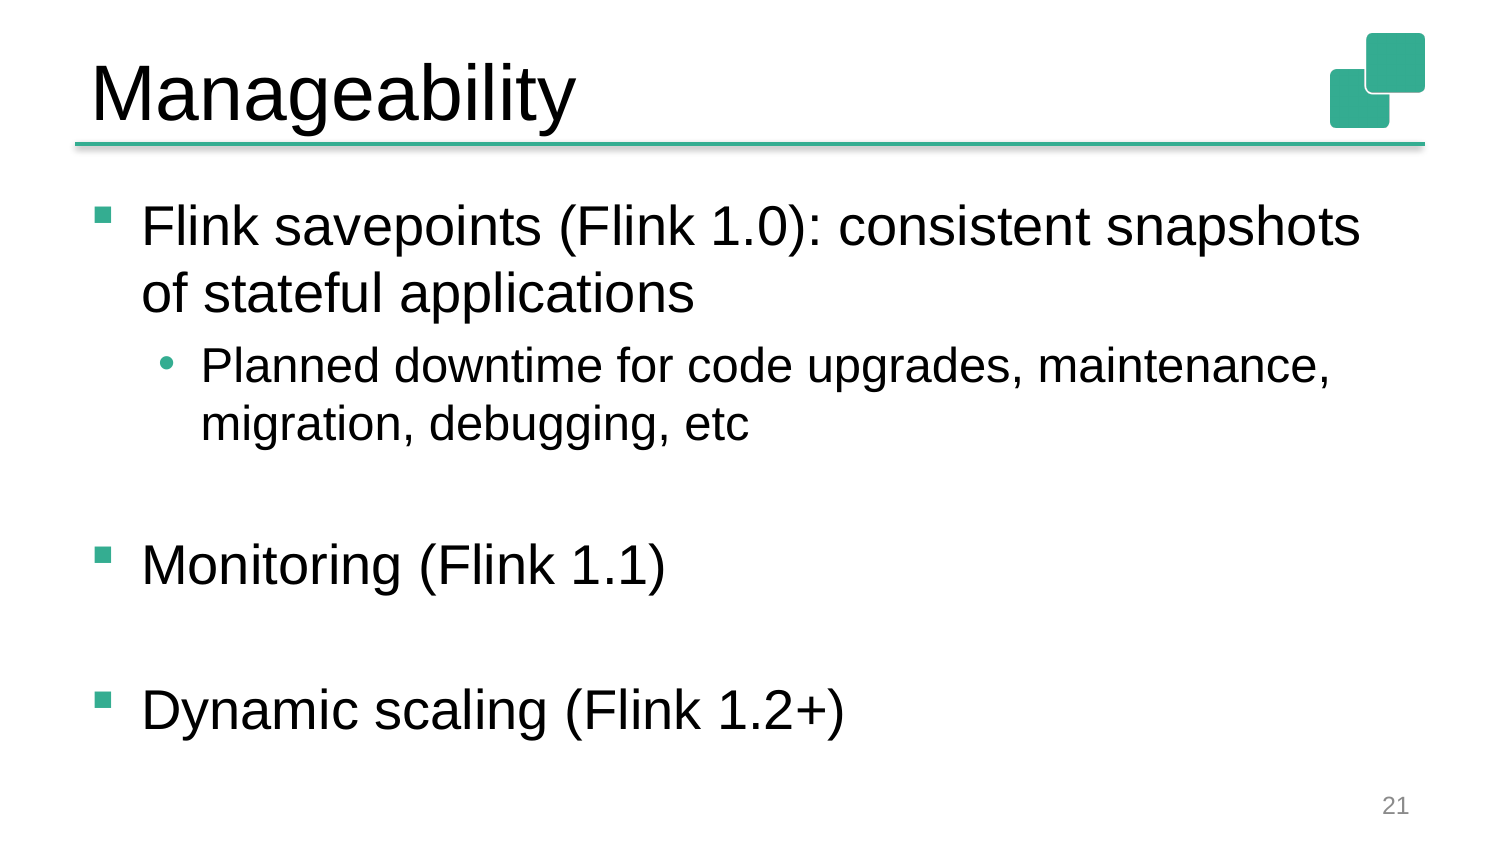

# Manageability
Flink savepoints (Flink 1.0): consistent snapshots of stateful applications
Planned downtime for code upgrades, maintenance, migration, debugging, etc

Monitoring (Flink 1.1)

Dynamic scaling (Flink 1.2+)
21